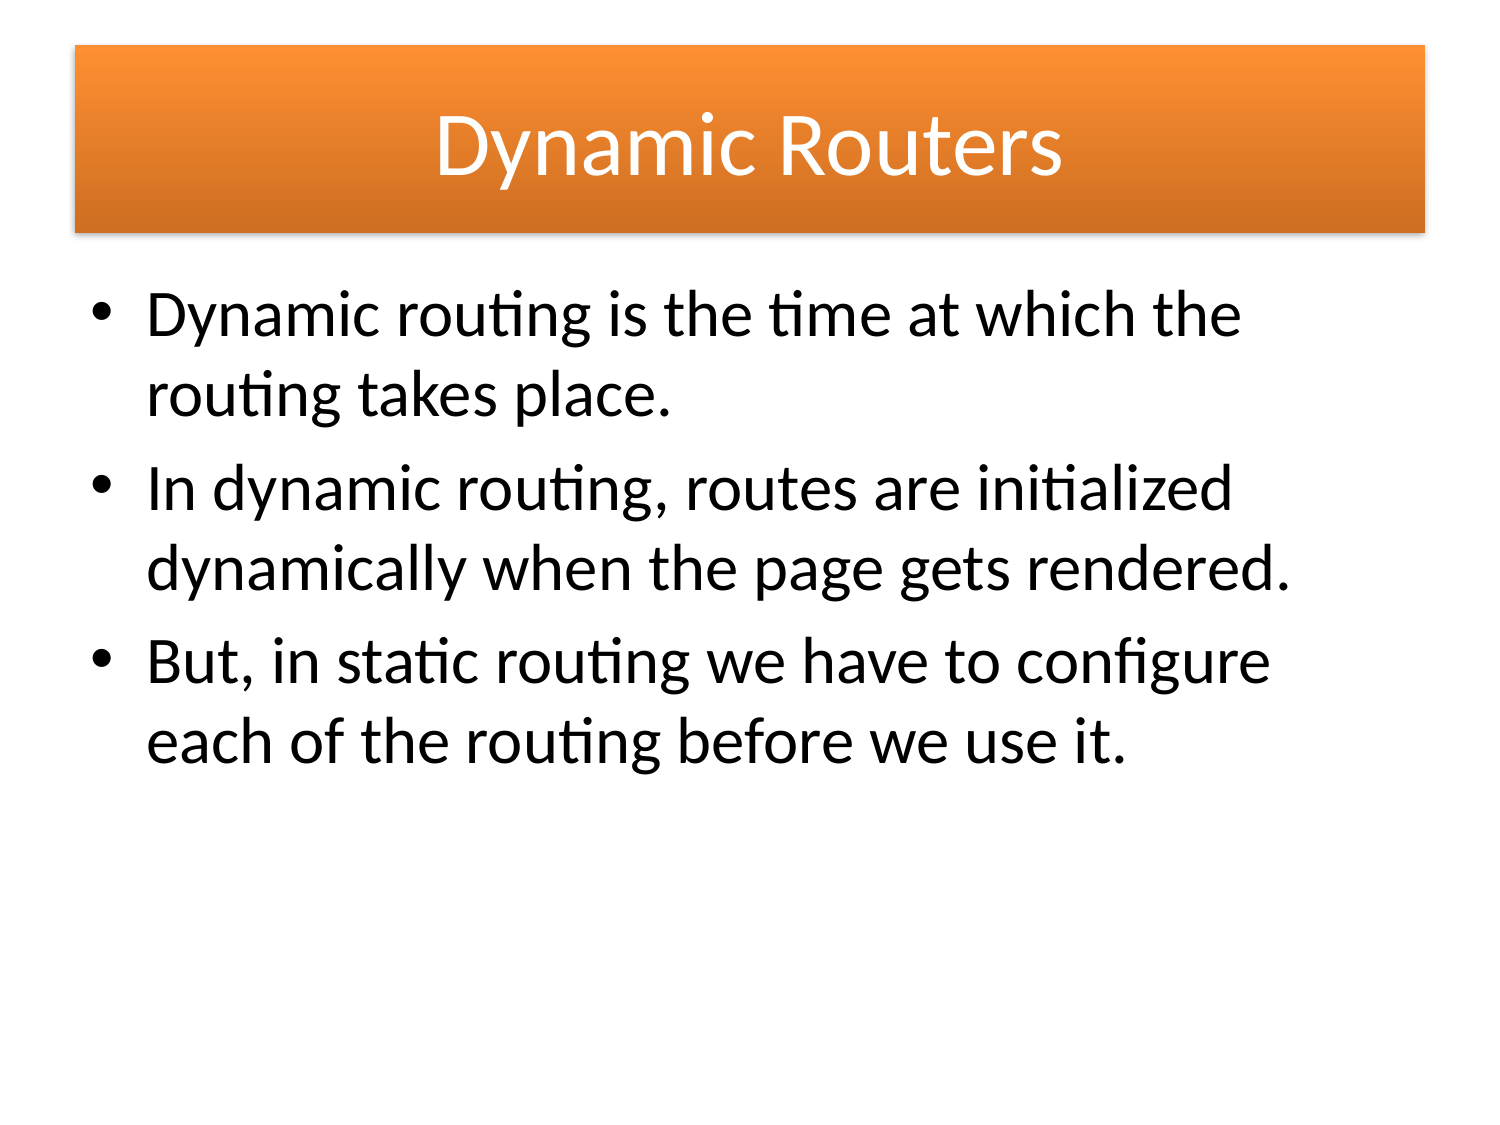

# Dynamic Routers
Dynamic routing is the time at which the routing takes place.
In dynamic routing, routes are initialized dynamically when the page gets rendered.
But, in static routing we have to configure each of the routing before we use it.